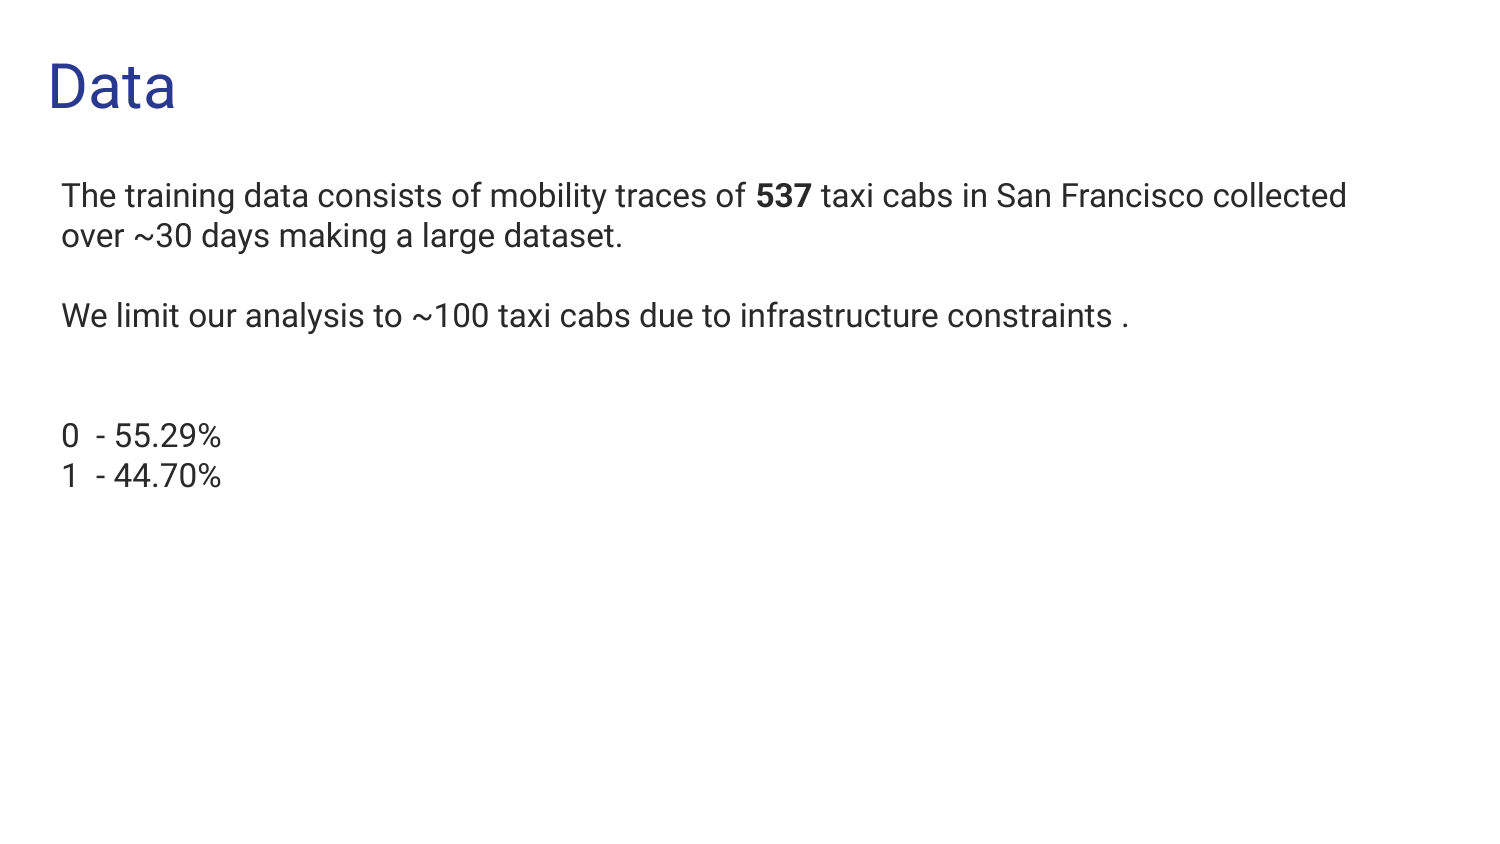

# Data
The training data consists of mobility traces of 537 taxi cabs in San Francisco collected over ~30 days making a large dataset.

We limit our analysis to ~100 taxi cabs due to infrastructure constraints .

0  - 55.29%
1  - 44.70%